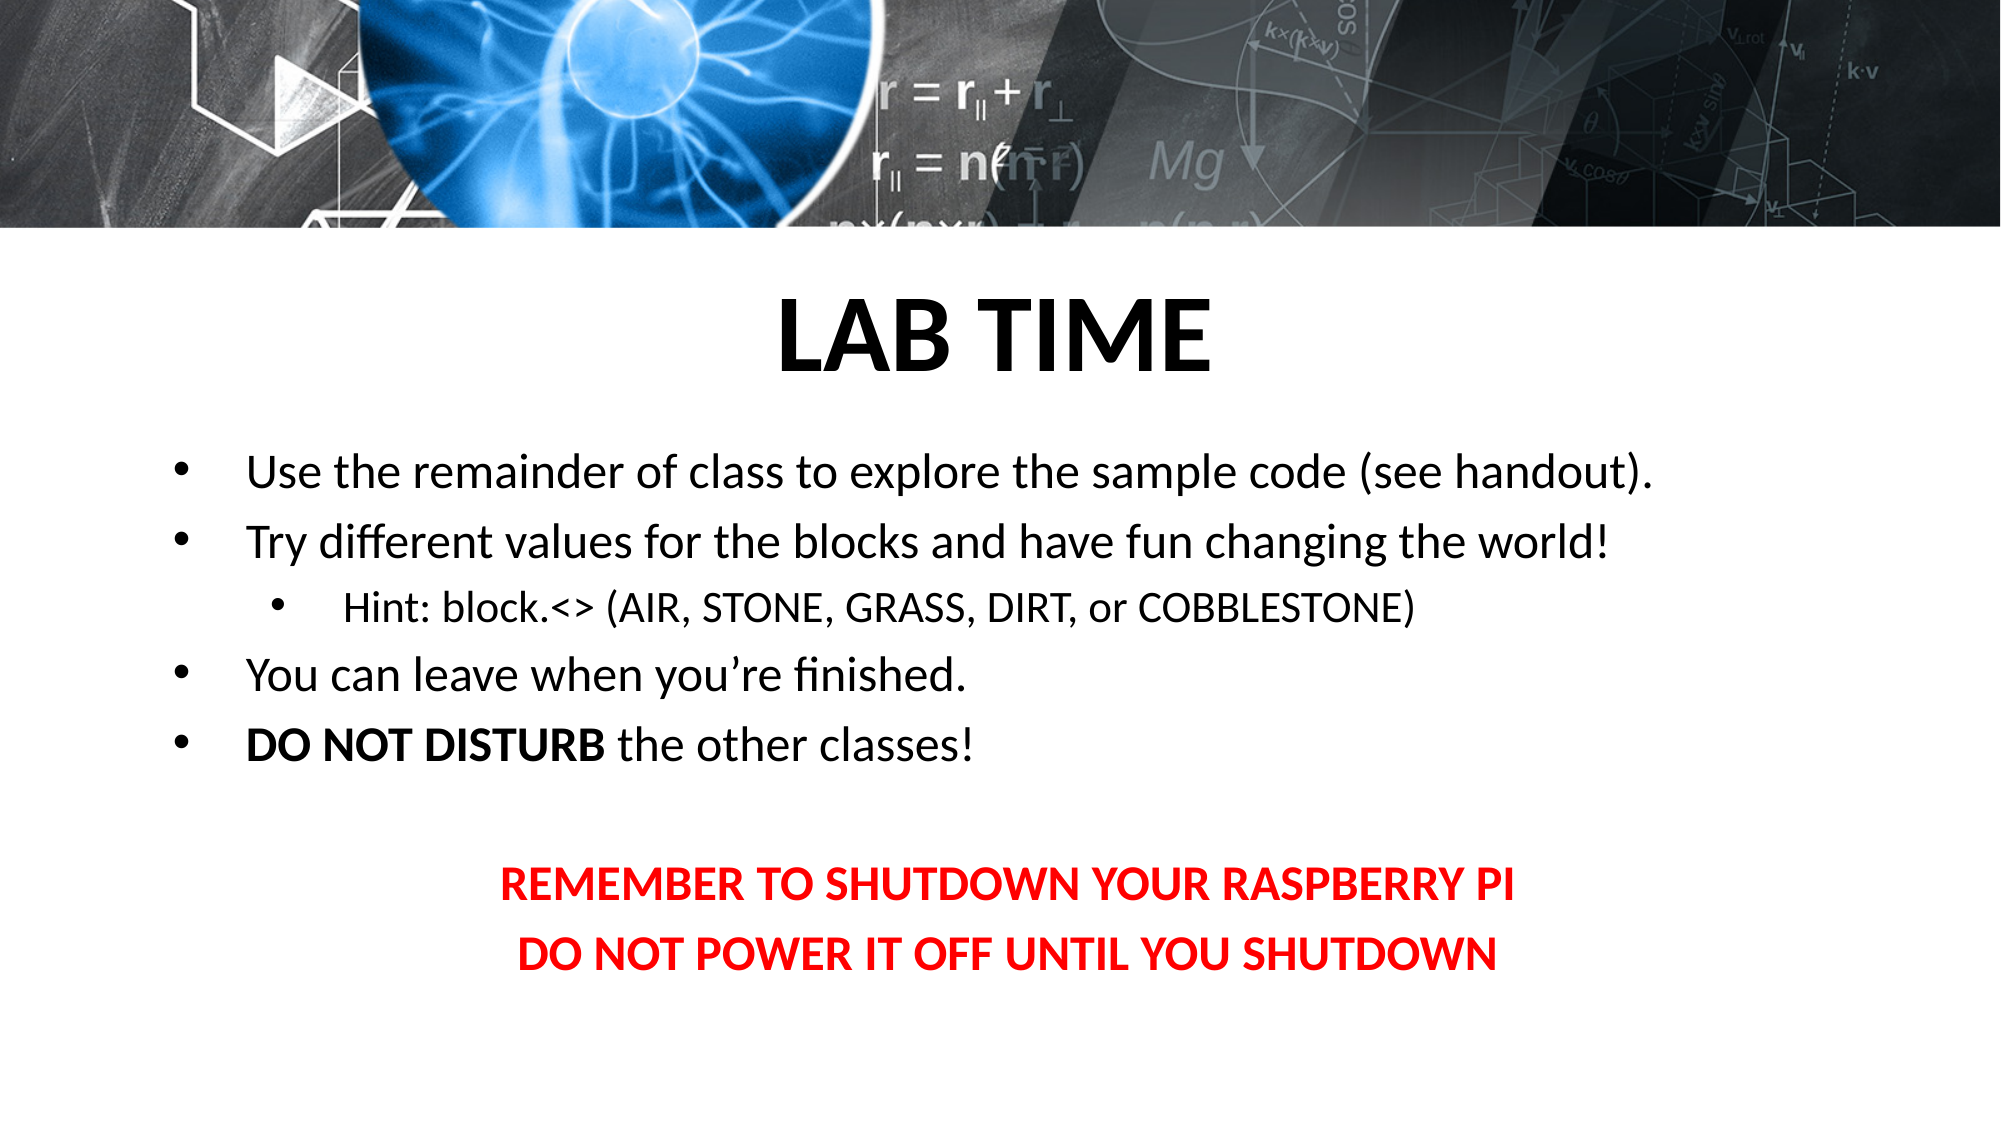

# LAB TIME
Use the remainder of class to explore the sample code (see handout).
Try different values for the blocks and have fun changing the world!
Hint: block.<> (AIR, STONE, GRASS, DIRT, or COBBLESTONE)
You can leave when you’re finished.
DO NOT DISTURB the other classes!

REMEMBER TO SHUTDOWN YOUR RASPBERRY PI
DO NOT POWER IT OFF UNTIL YOU SHUTDOWN